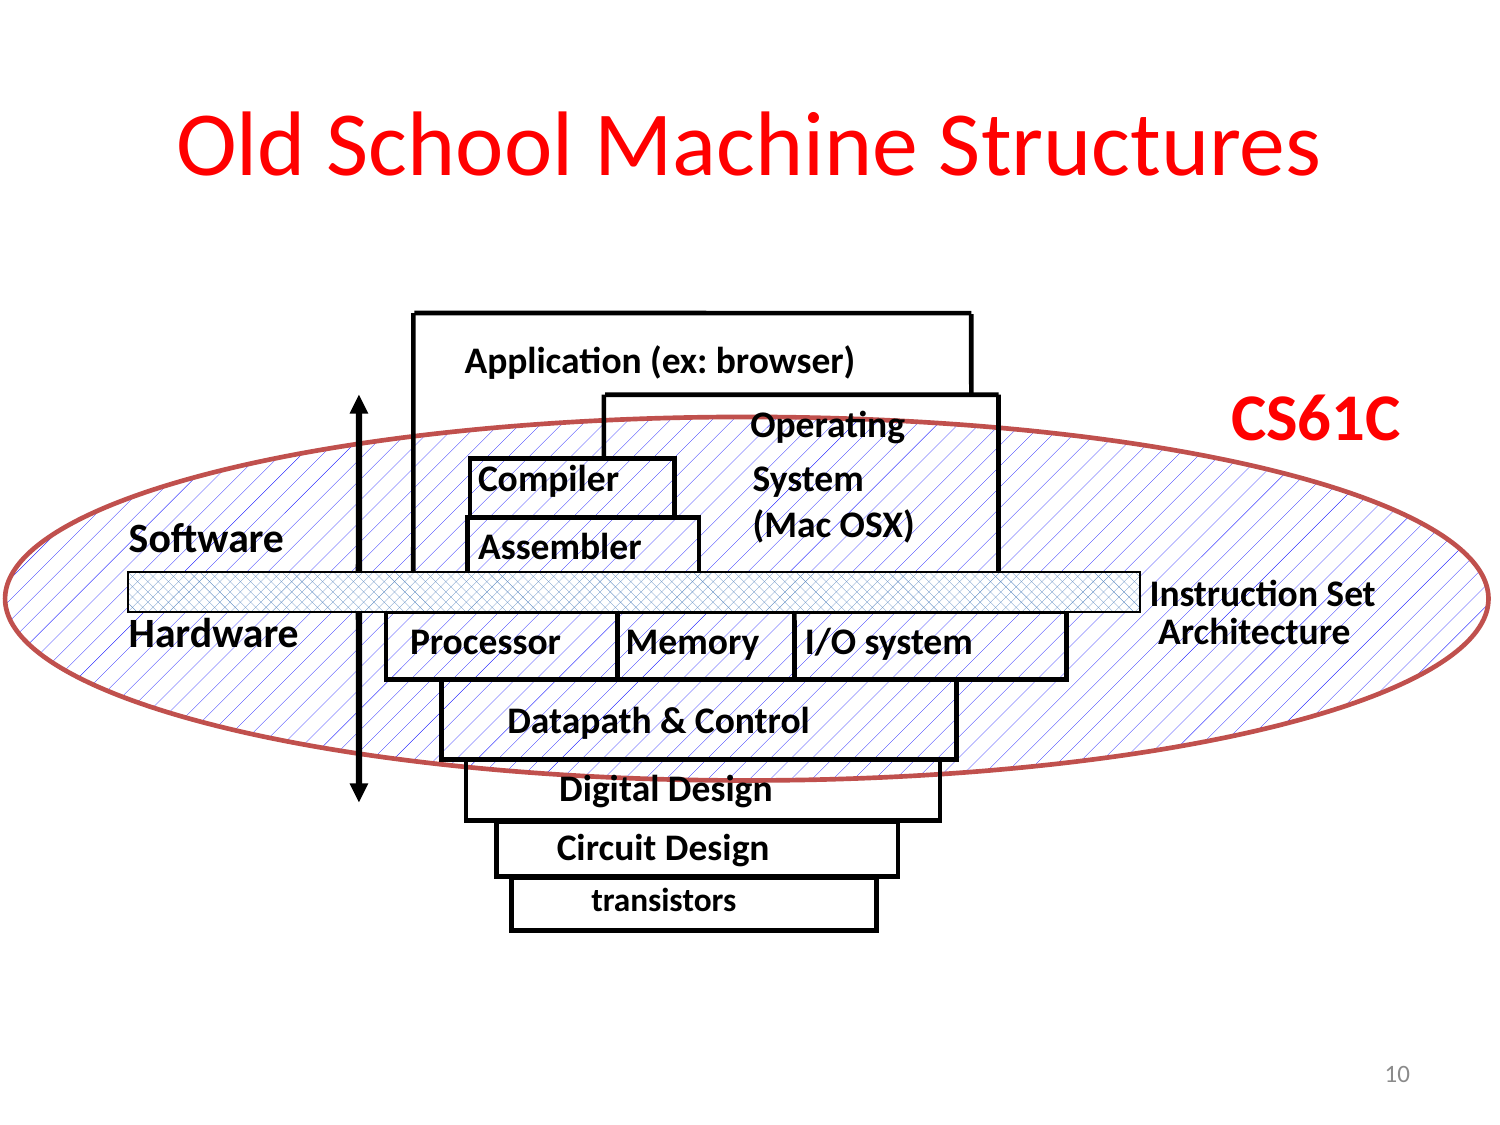

# Old School Machine Structures

Application (ex: browser)
CS61C

Operating

Compiler
System
(Mac OSX)

Software

Assembler

Instruction Set
 Architecture
Hardware

Processor
Memory

I/O system

Datapath & Control
Digital Design

Circuit Design

transistors

10